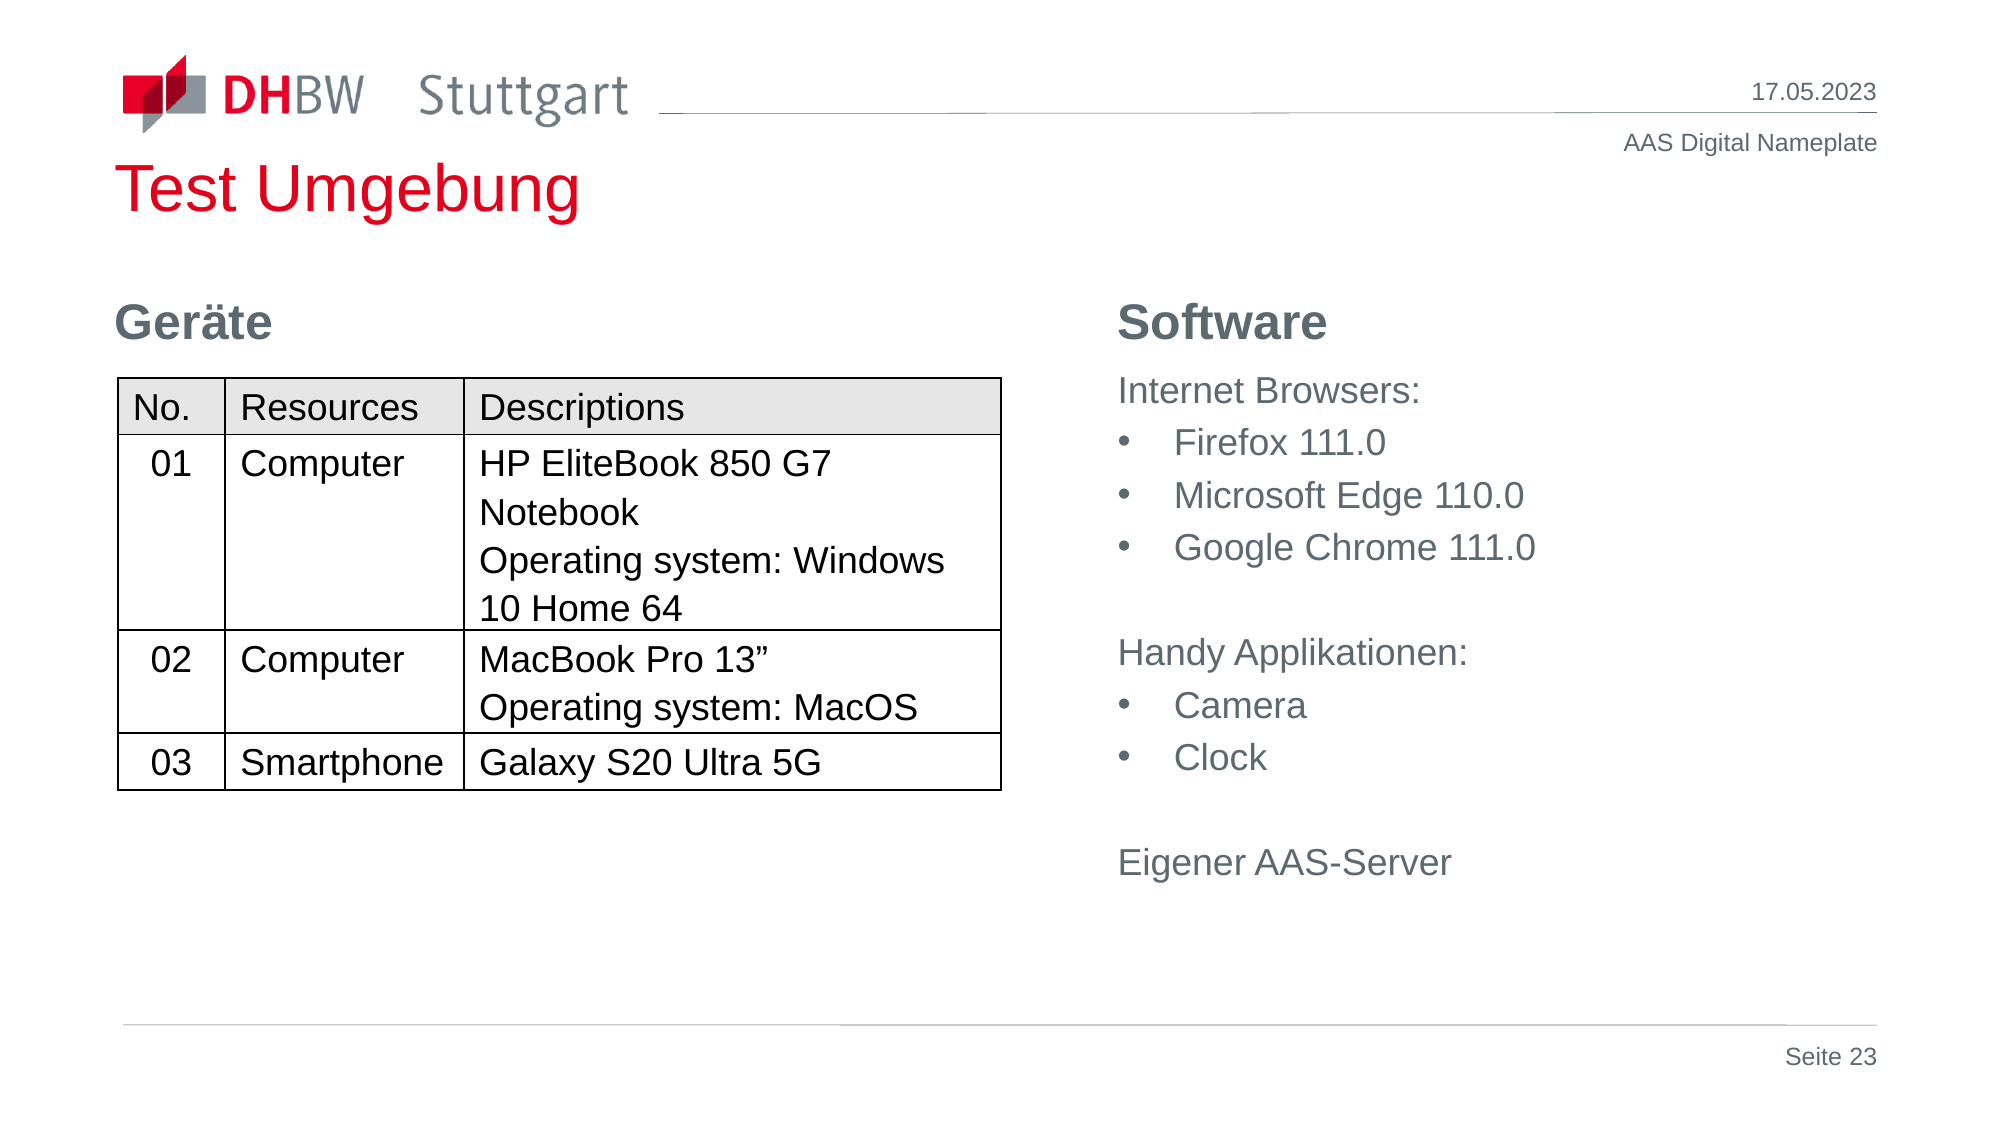

# Test Umgebung
17.05.2023
Geräte
Software
Internet Browsers:
Firefox 111.0
Microsoft Edge 110.0
Google Chrome 111.0

Handy Applikationen:
Camera
Clock

Eigener AAS-Server

| No. | Resources | Descriptions |
| --- | --- | --- |
| 01 | Computer | HP EliteBook 850 G7 Notebook Operating system: Windows 10 Home 64 |
| 02 | Computer | MacBook Pro 13” Operating system: MacOS |
| 03 | Smartphone | Galaxy S20 Ultra 5G |
Seite 23